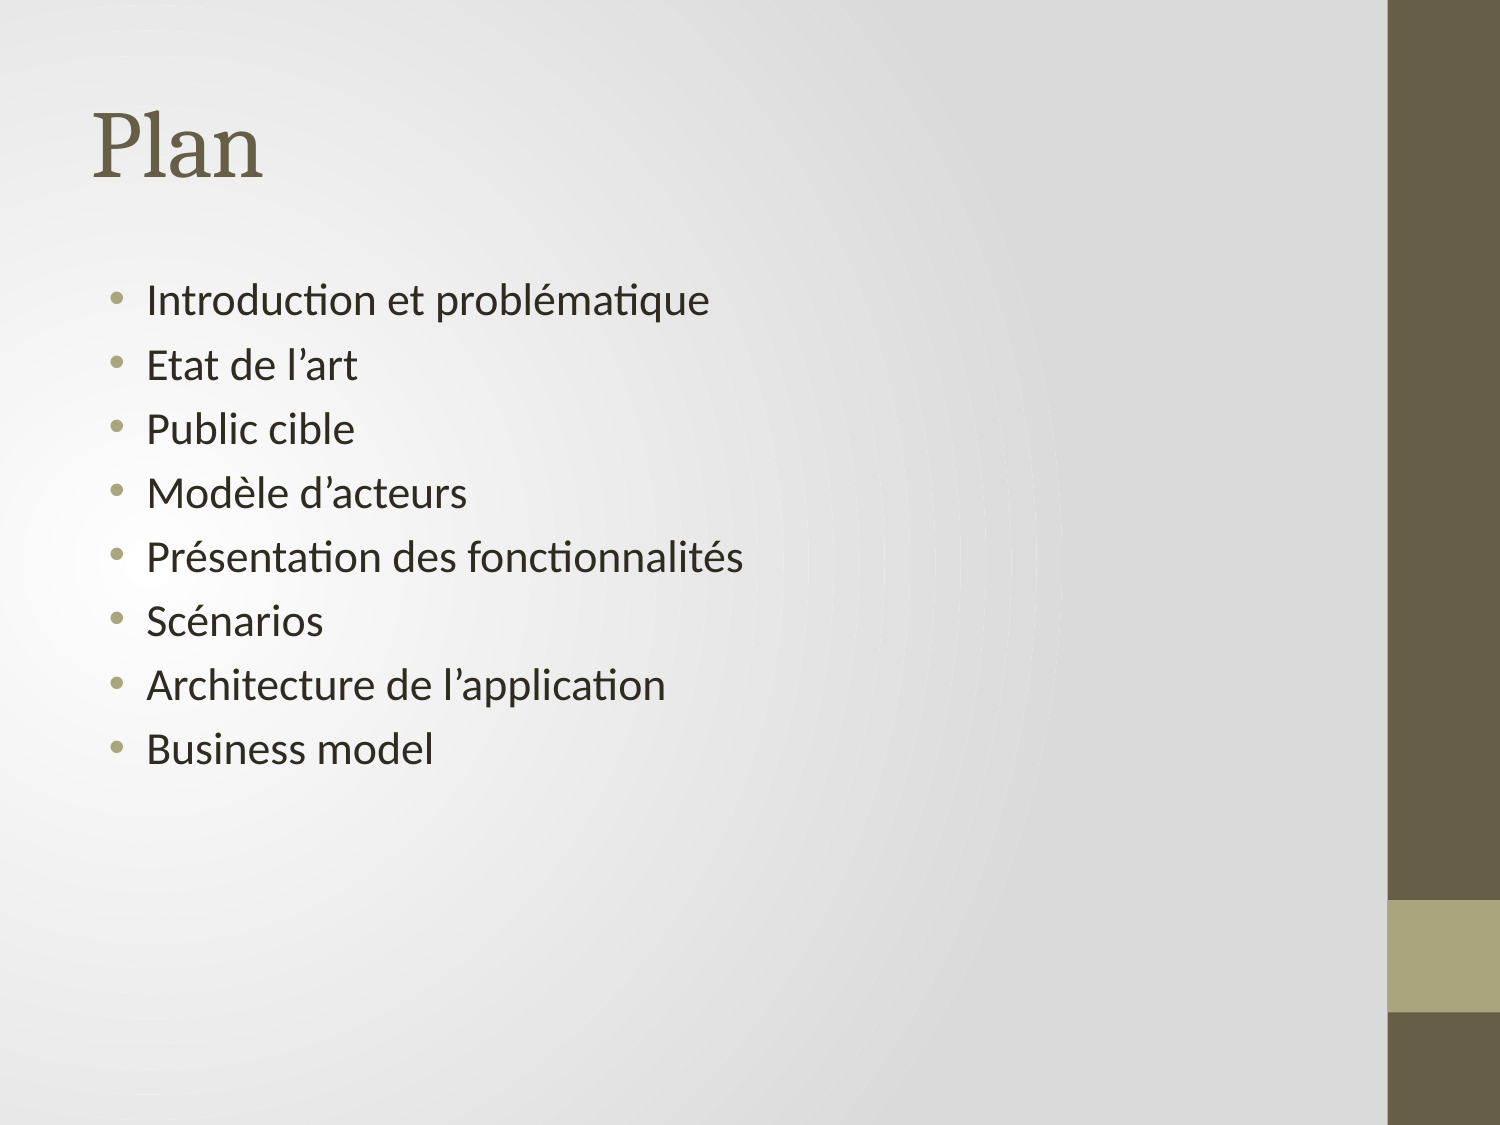

# Plan
Introduction et problématique
Etat de l’art
Public cible
Modèle d’acteurs
Présentation des fonctionnalités
Scénarios
Architecture de l’application
Business model